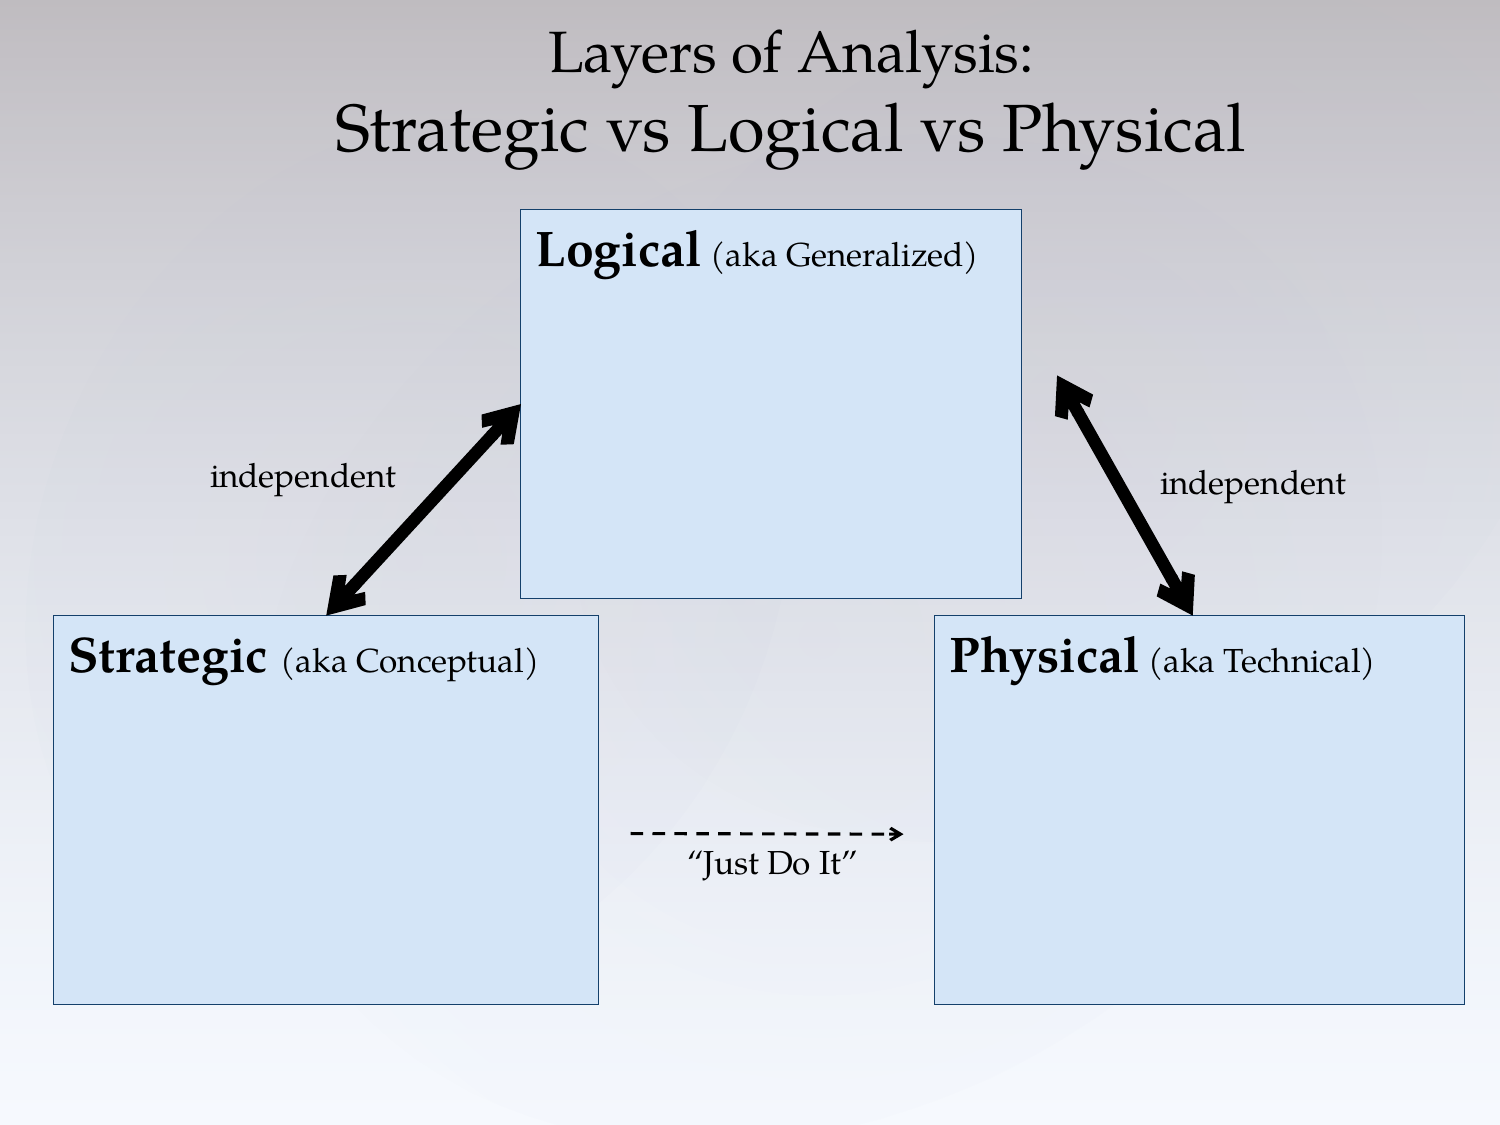

# Layers of Analysis: Strategic vs Logical vs Physical
Logical (aka Generalized)

independent
independent
Strategic (aka Conceptual)

Physical (aka Technical)

“Just Do It”